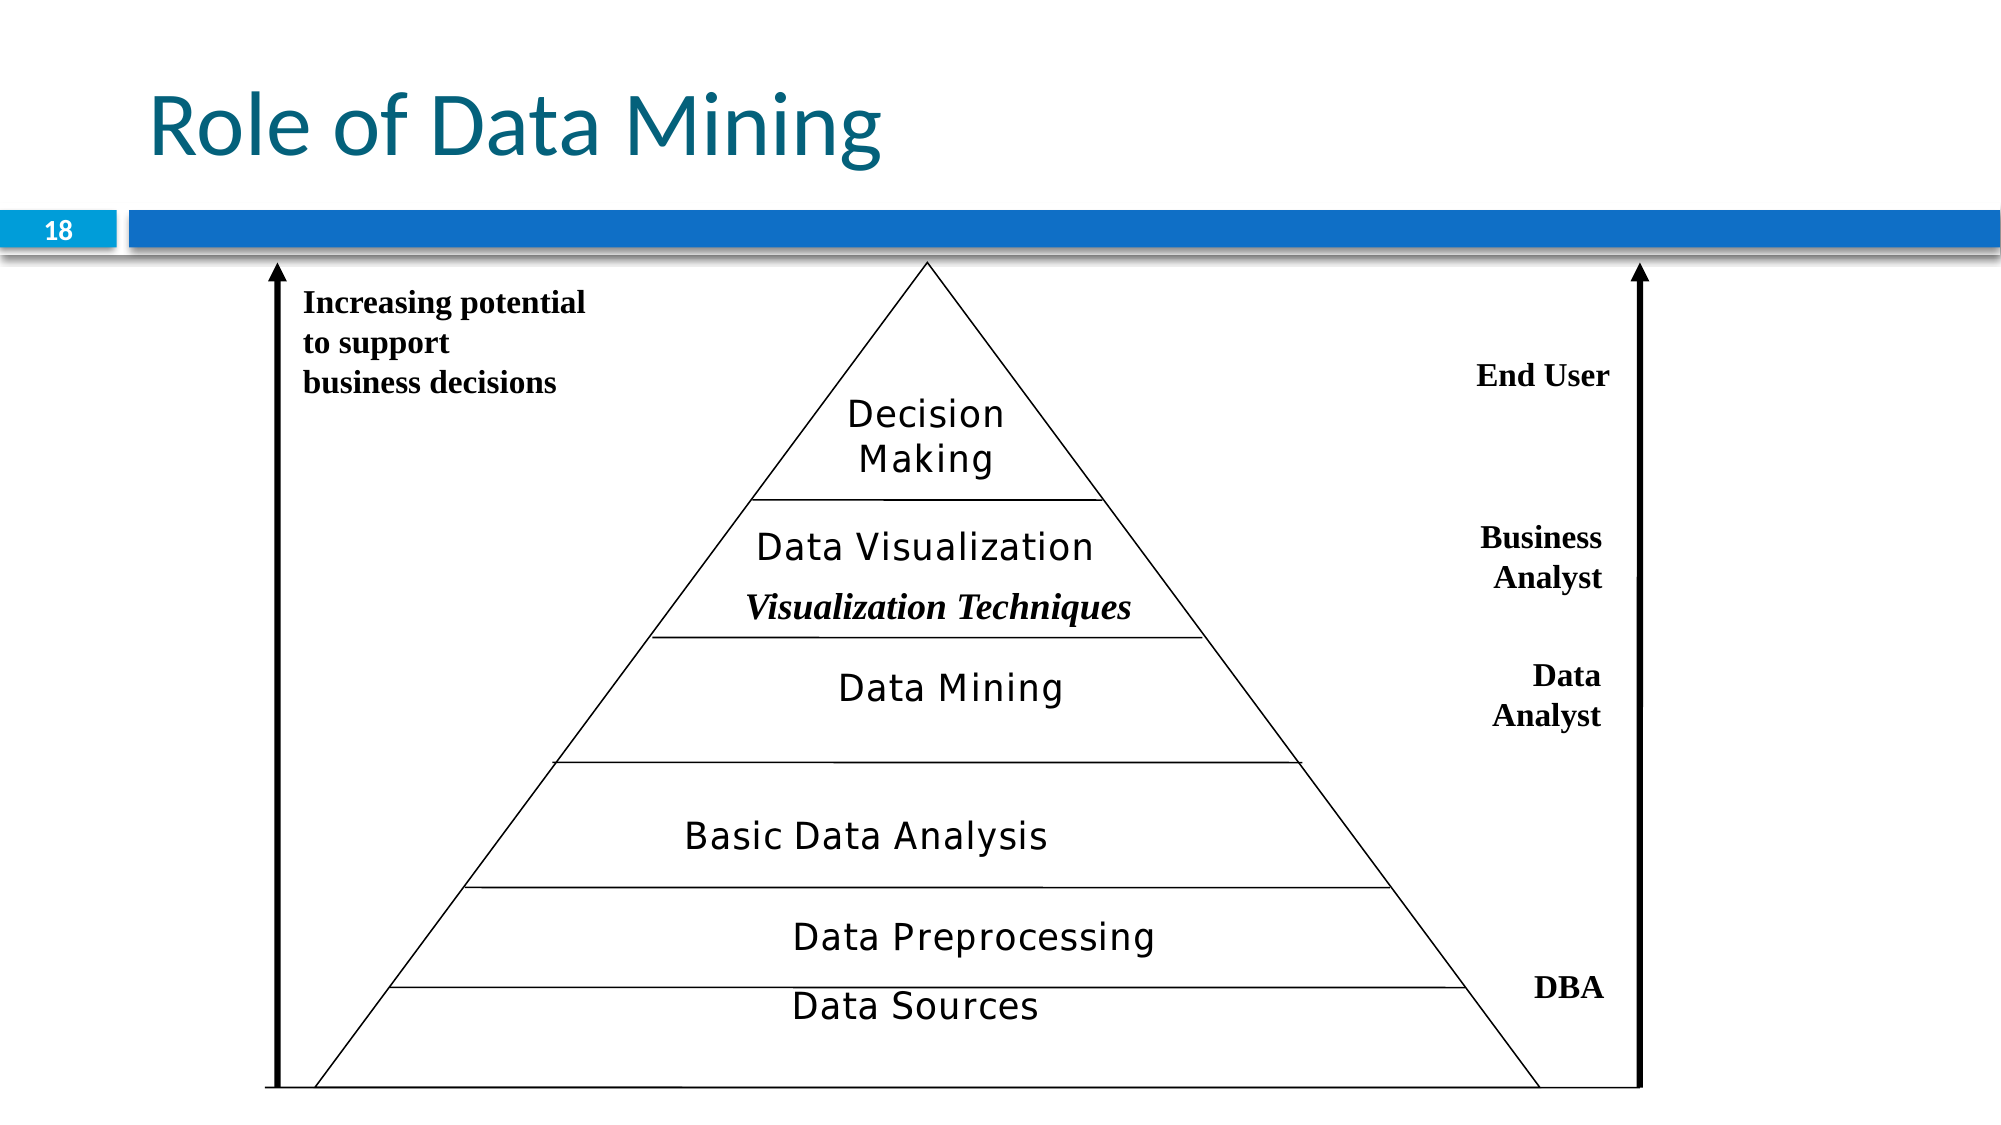

# Role of Data Mining
18

Increasing potential
to support
business decisions
End User
Decision Making

Business
  Analyst
Data Visualization
Visualization Techniques

     Data
Analyst
Data Mining

Basic Data Analysis

Data Preprocessing
DBA
Data Sources